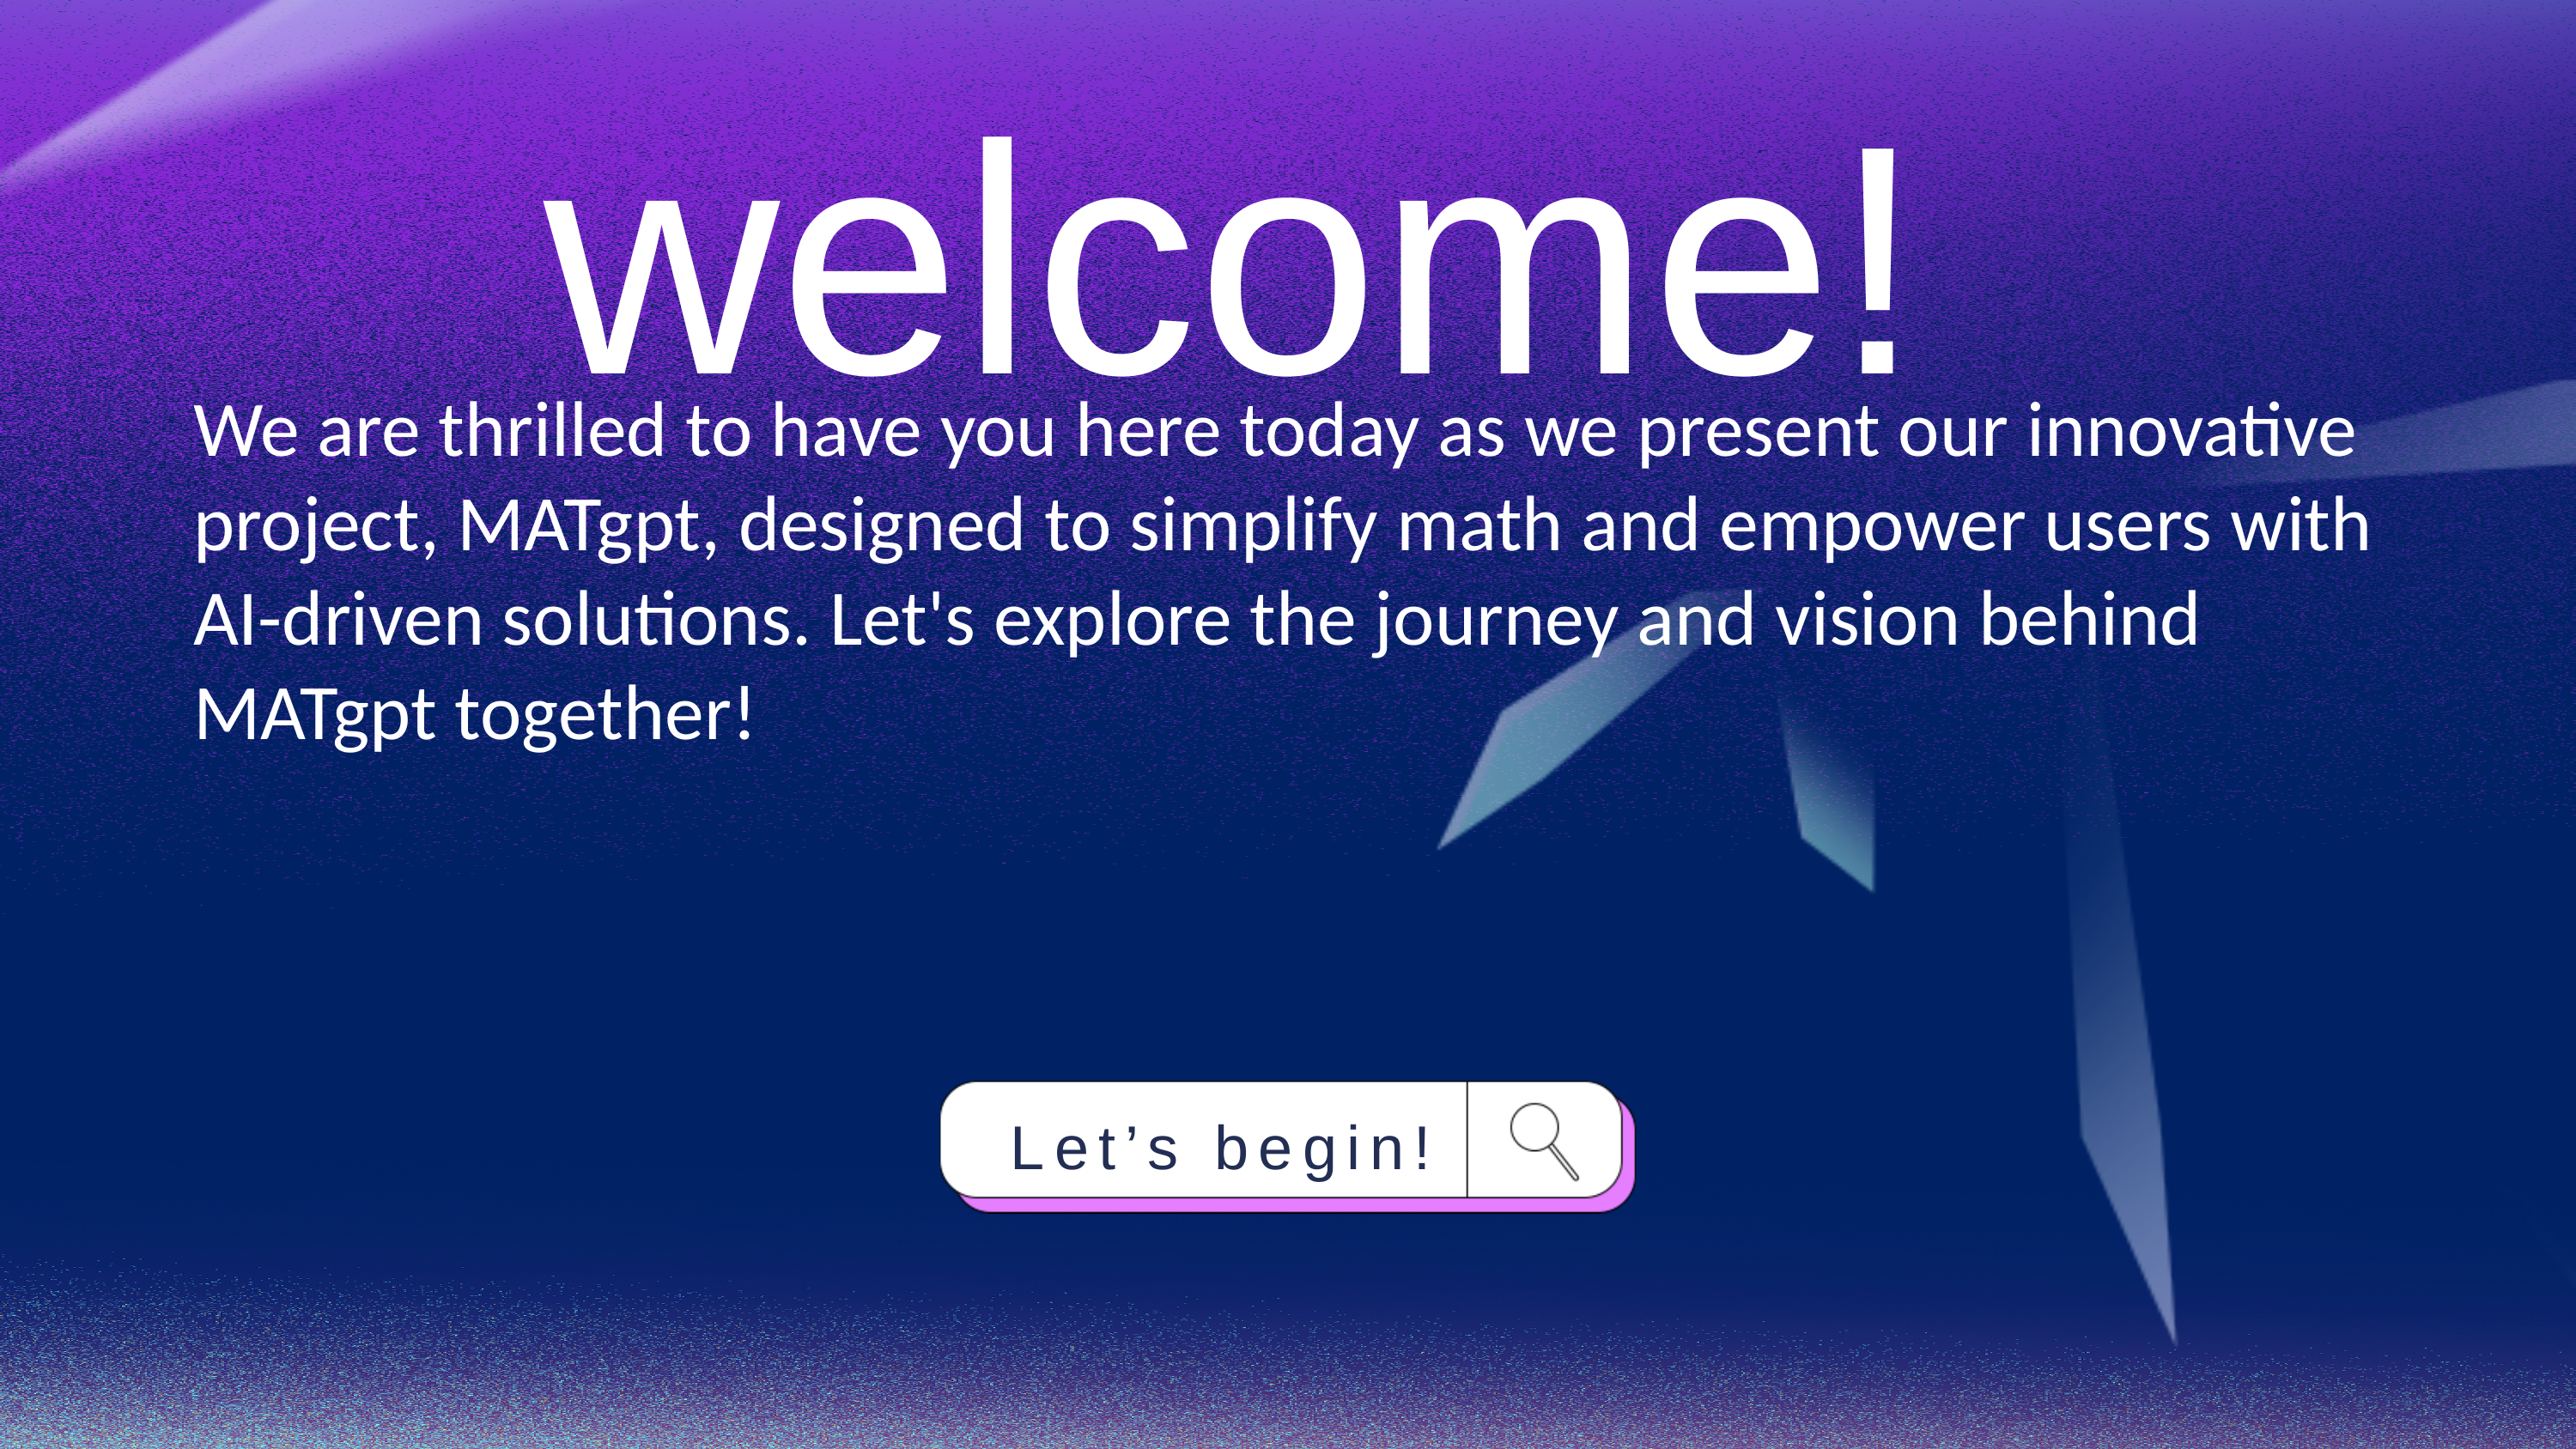

welcome!
We are thrilled to have you here today as we present our innovative project, MATgpt, designed to simplify math and empower users with AI-driven solutions. Let's explore the journey and vision behind MATgpt together!

Let’s begin!